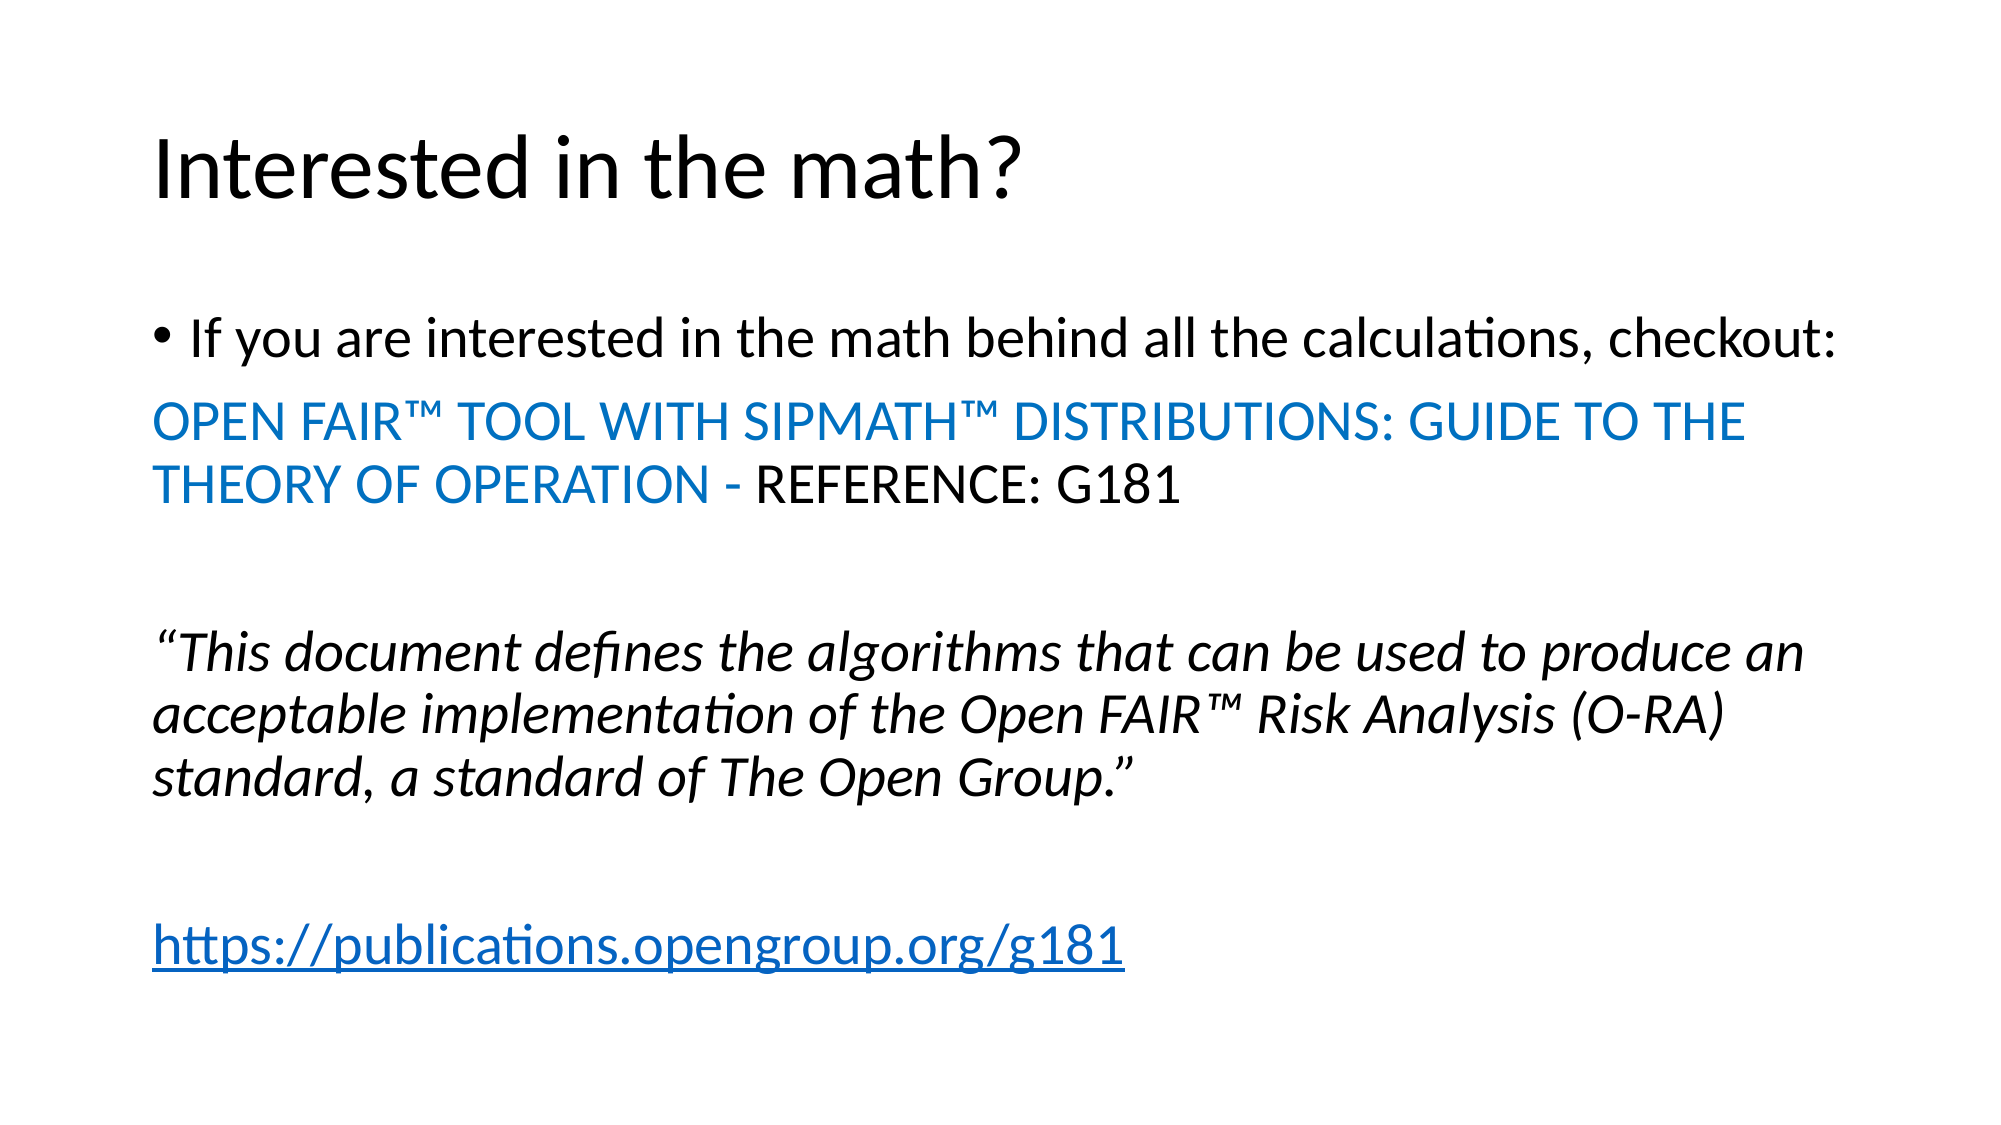

# Interested in the math?
If you are interested in the math behind all the calculations, checkout:
OPEN FAIR™ TOOL WITH SIPMATH™ DISTRIBUTIONS: GUIDE TO THE THEORY OF OPERATION - REFERENCE: G181

“This document defines the algorithms that can be used to produce an acceptable implementation of the Open FAIR™ Risk Analysis (O-RA) standard, a standard of The Open Group.”

https://publications.opengroup.org/g181